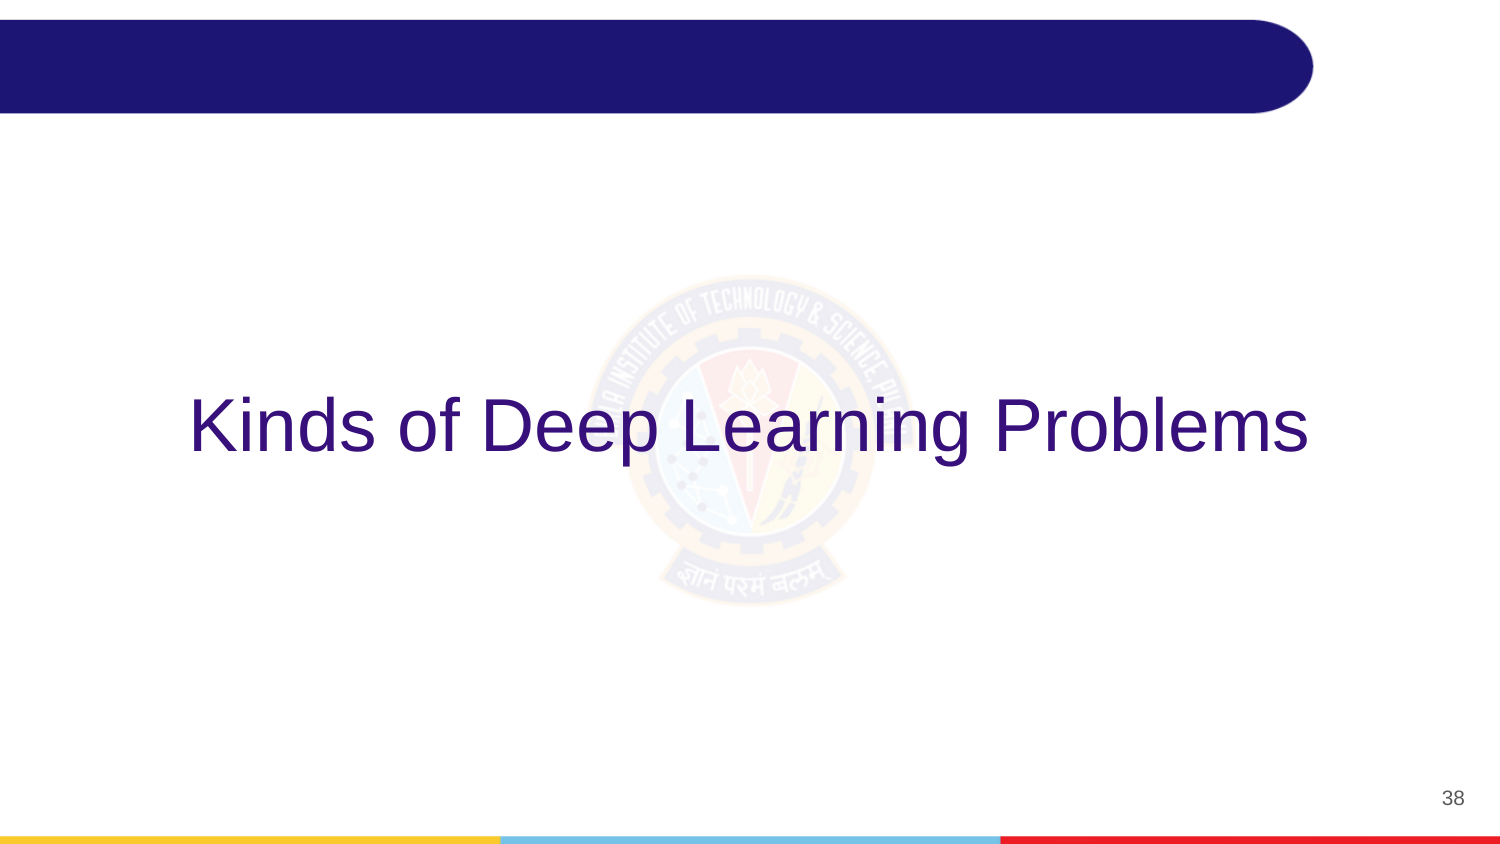

# Kinds of Deep Learning Problems
38